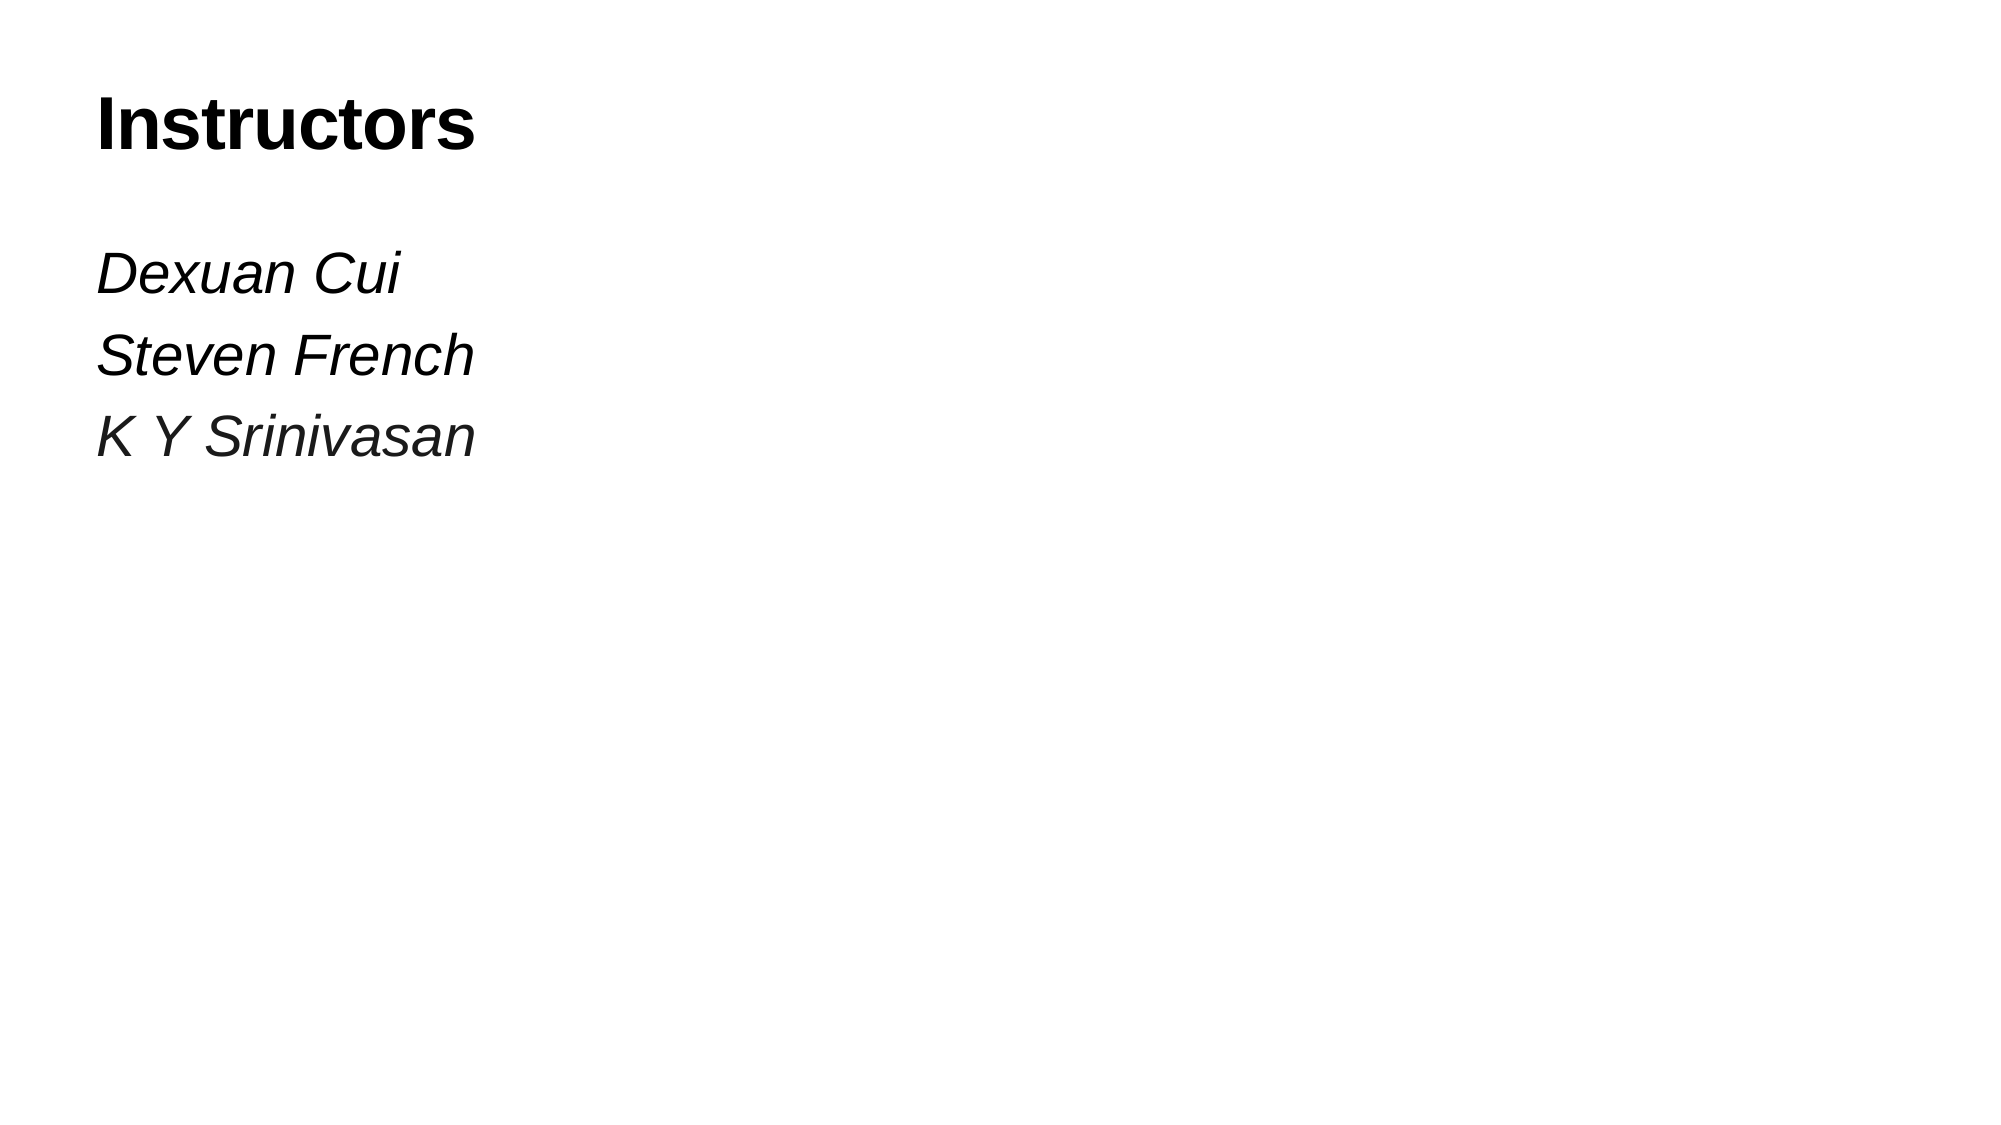

# Instructors
Dexuan Cui
Steven French
K Y Srinivasan